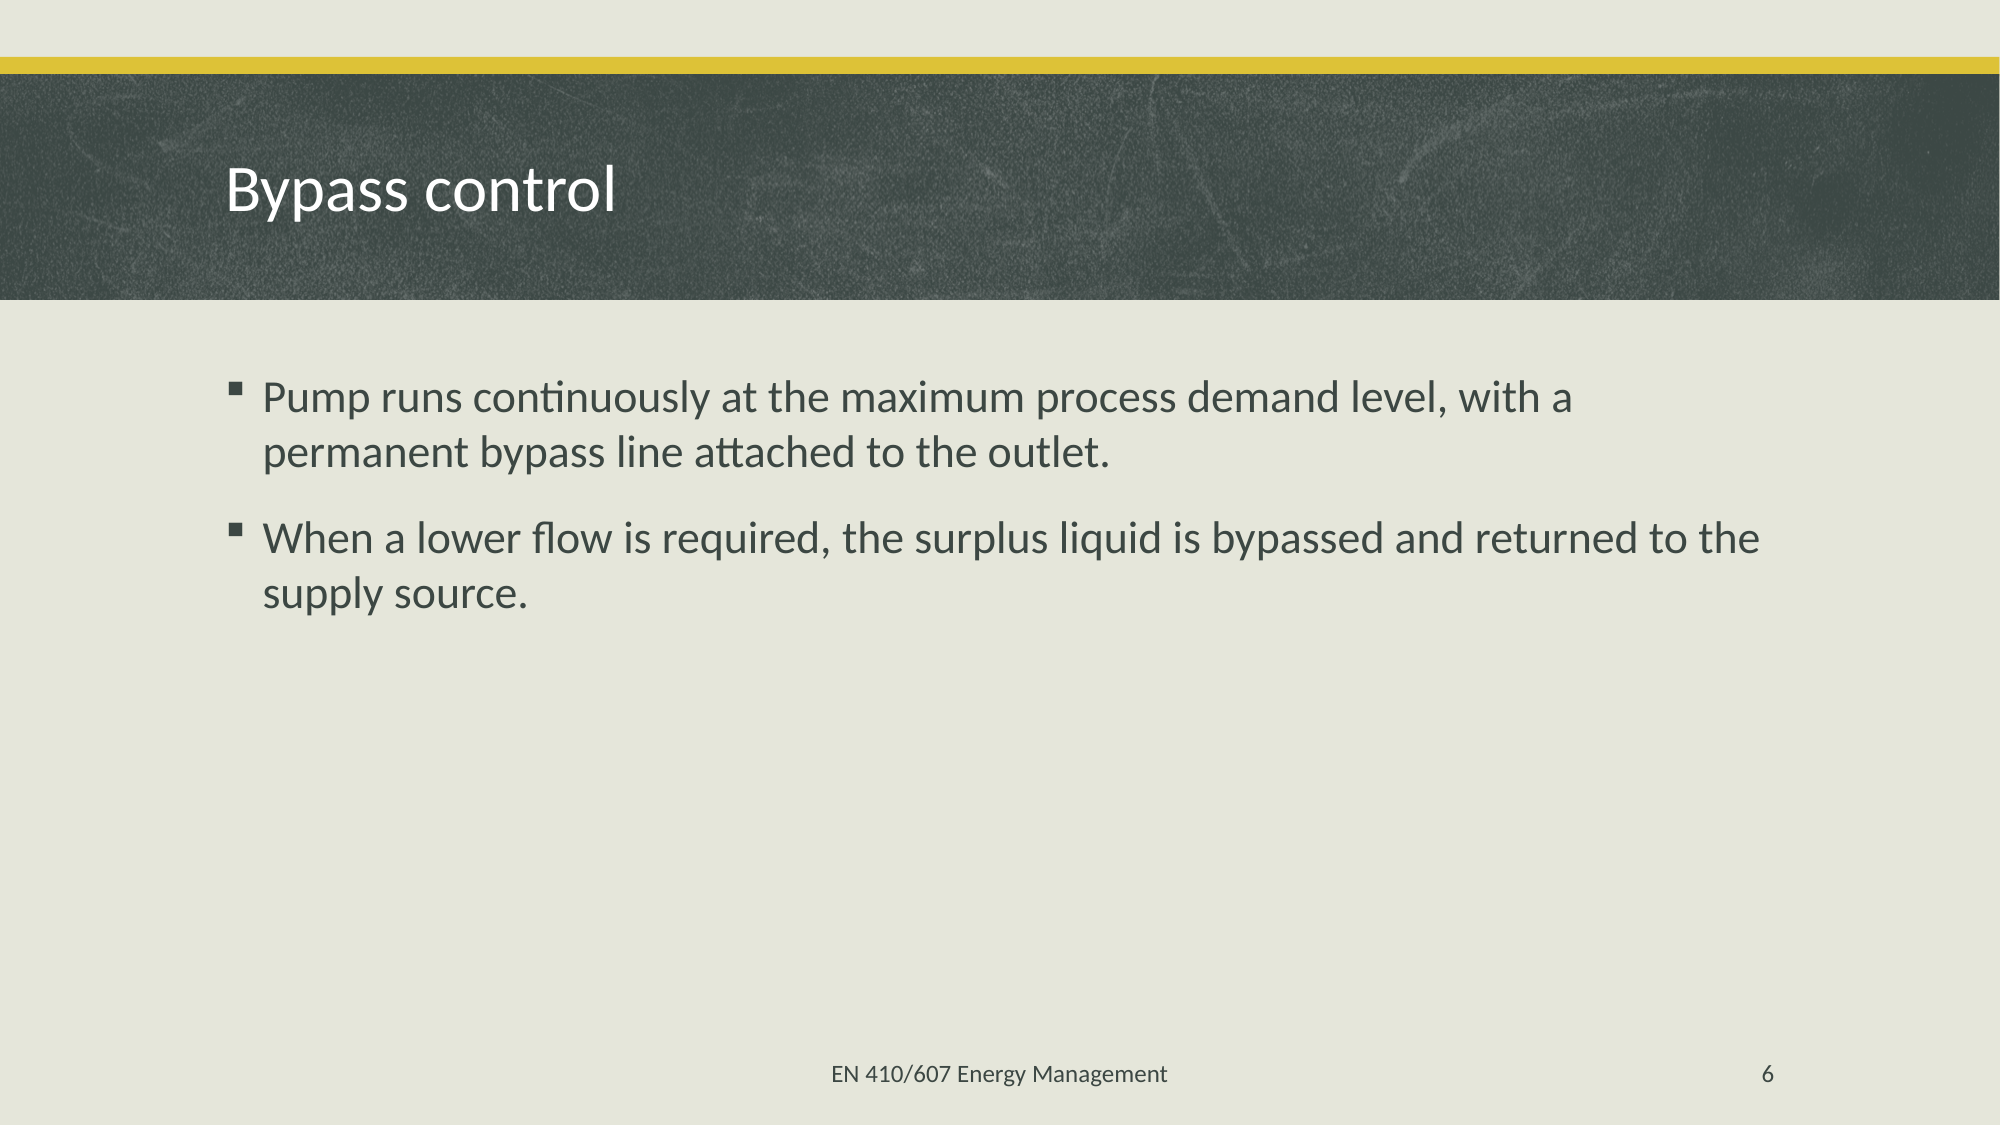

# Bypass control
Pump runs continuously at the maximum process demand level, with a permanent bypass line attached to the outlet.
When a lower flow is required, the surplus liquid is bypassed and returned to the supply source.

EN 410/607 Energy Management
6